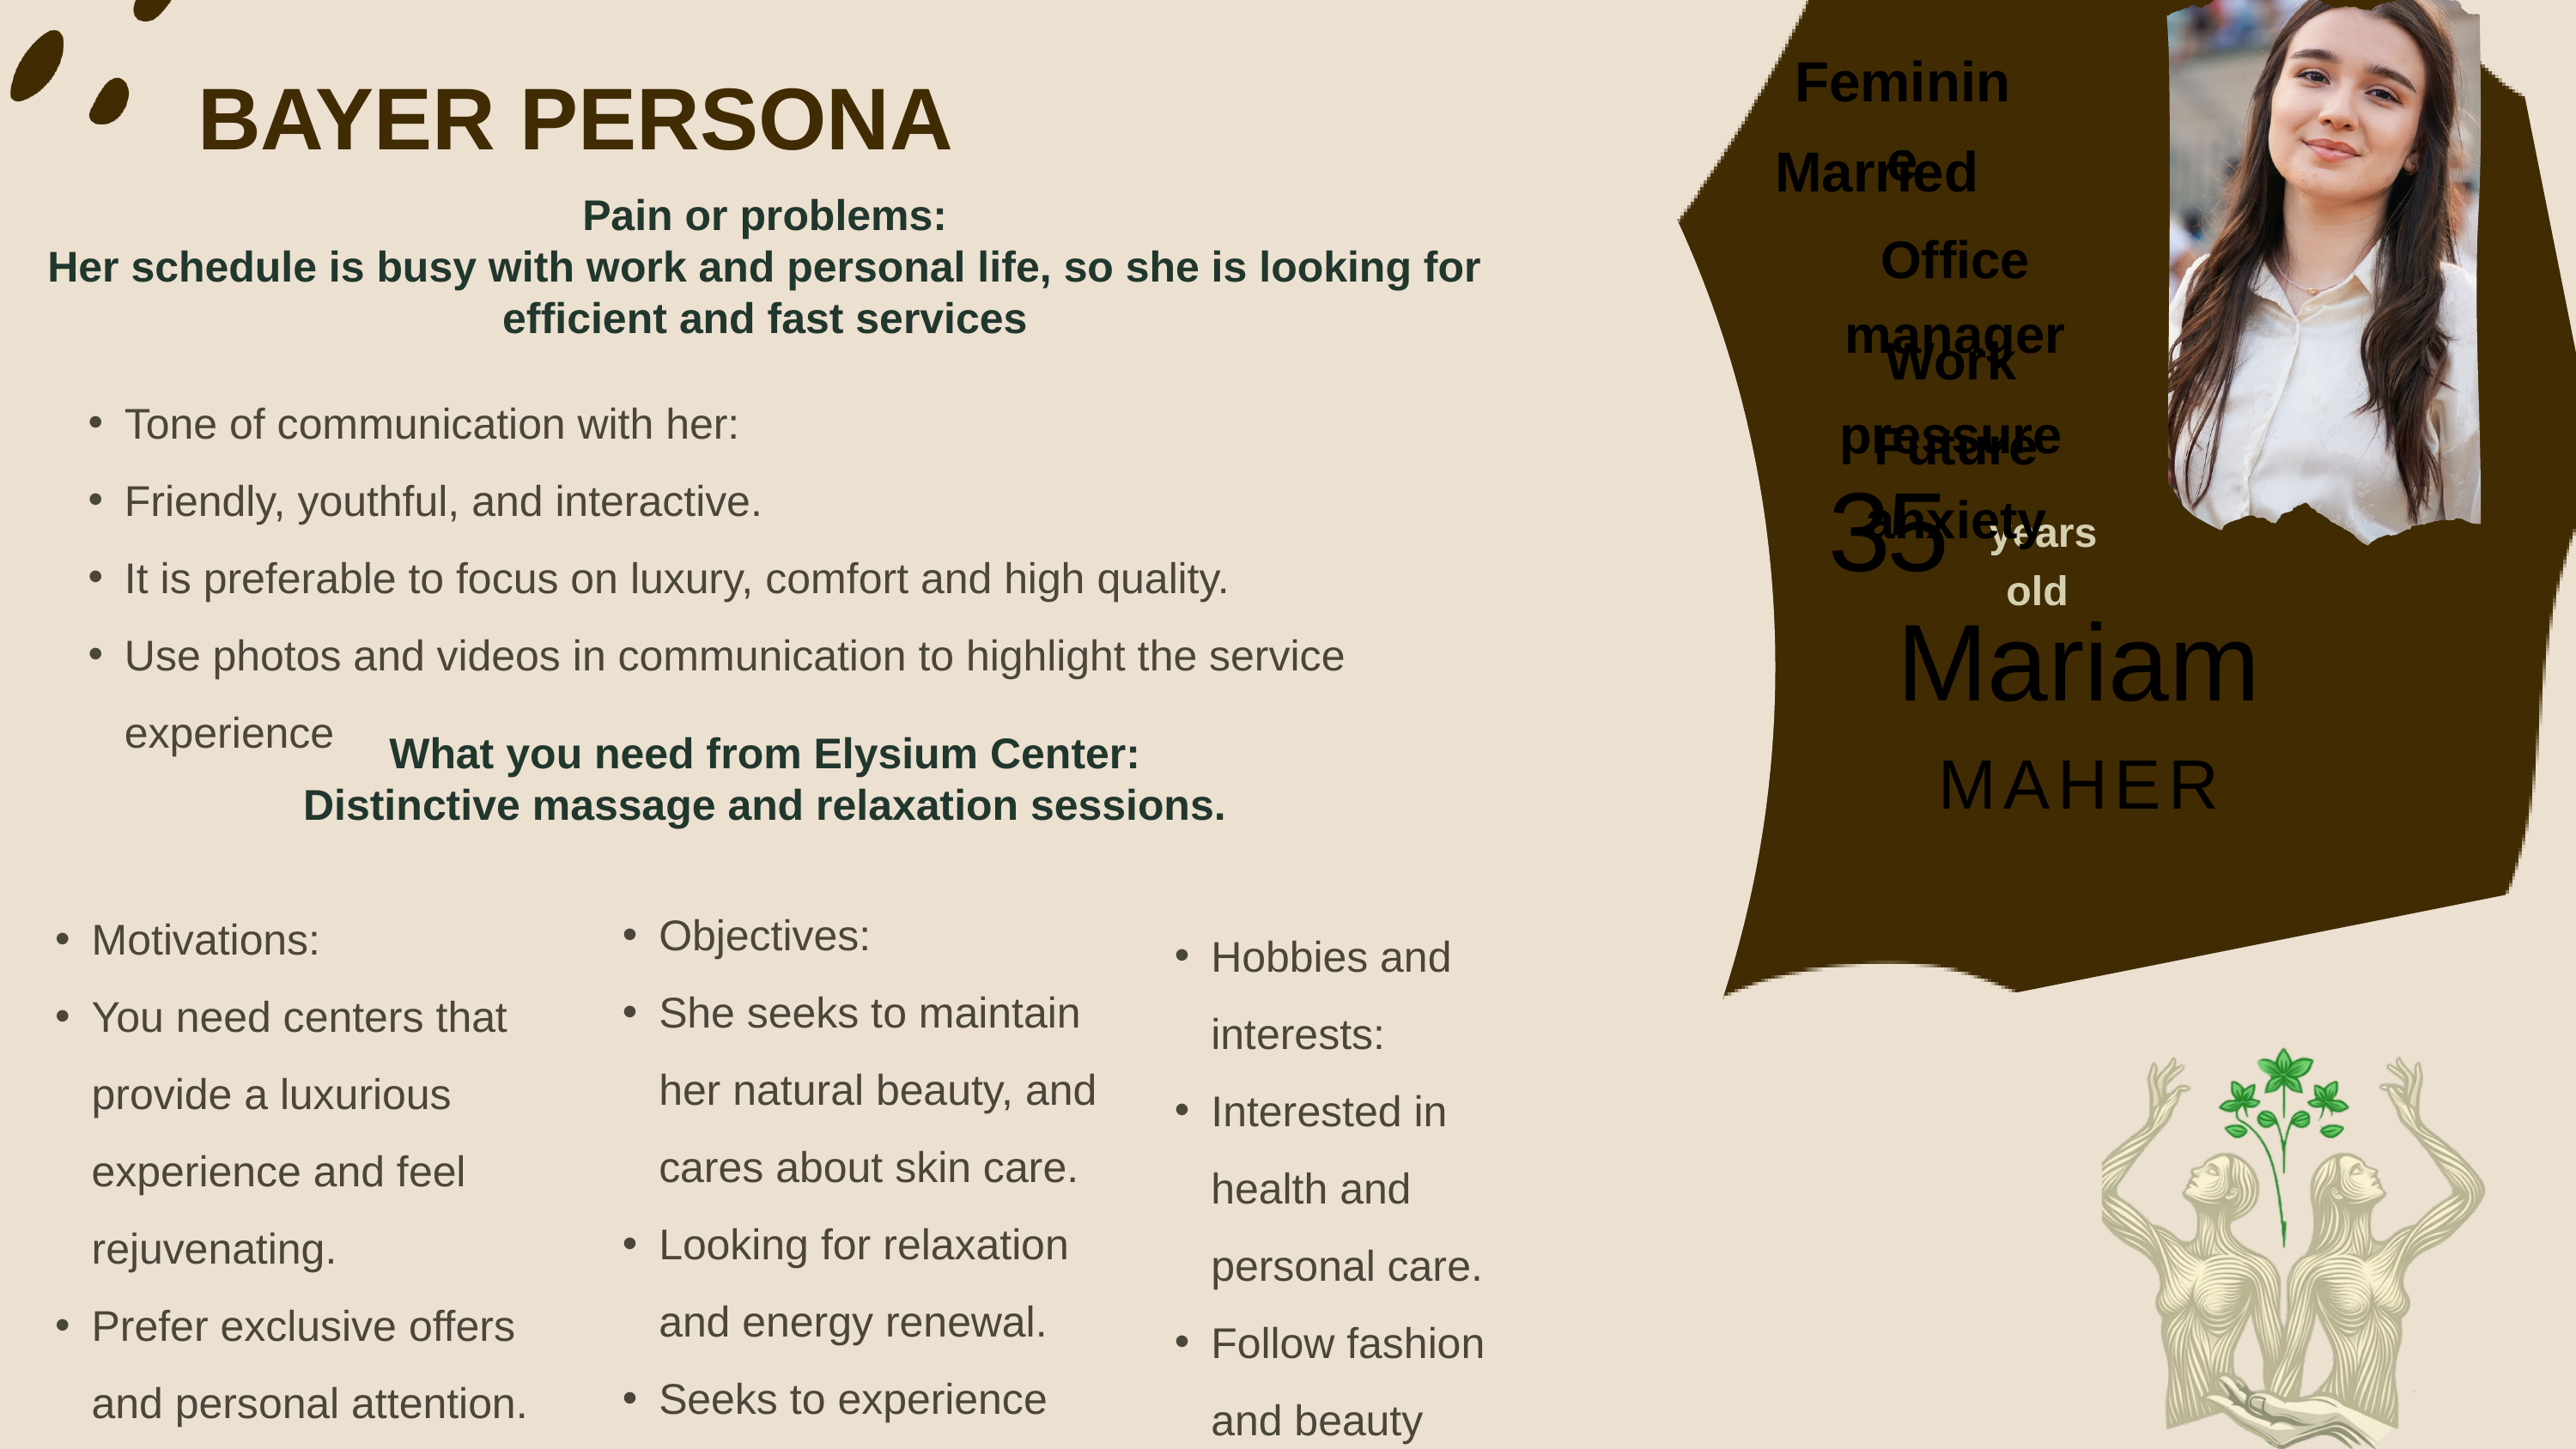

Feminine
BAYER PERSONA
Married
Pain or problems:
Her schedule is busy with work and personal life, so she is looking for efficient and fast services
Office manager
Work pressure
Tone of communication with her:
Friendly, youthful, and interactive.
It is preferable to focus on luxury, comfort and high quality.
Use photos and videos in communication to highlight the service experience
Future anxiety
 years old
35
Mariam
MAHER
What you need from Elysium Center:
Distinctive massage and relaxation sessions.
Objectives:
She seeks to maintain her natural beauty, and cares about skin care.
Looking for relaxation and energy renewal.
Seeks to experience high-quality services in the field of personal care
Motivations:
You need centers that provide a luxurious experience and feel rejuvenating.
Prefer exclusive offers and personal attention.
Values ​​innovation in products and services.
Hobbies and interests:
Interested in health and personal care.
Follow fashion and beauty updates.